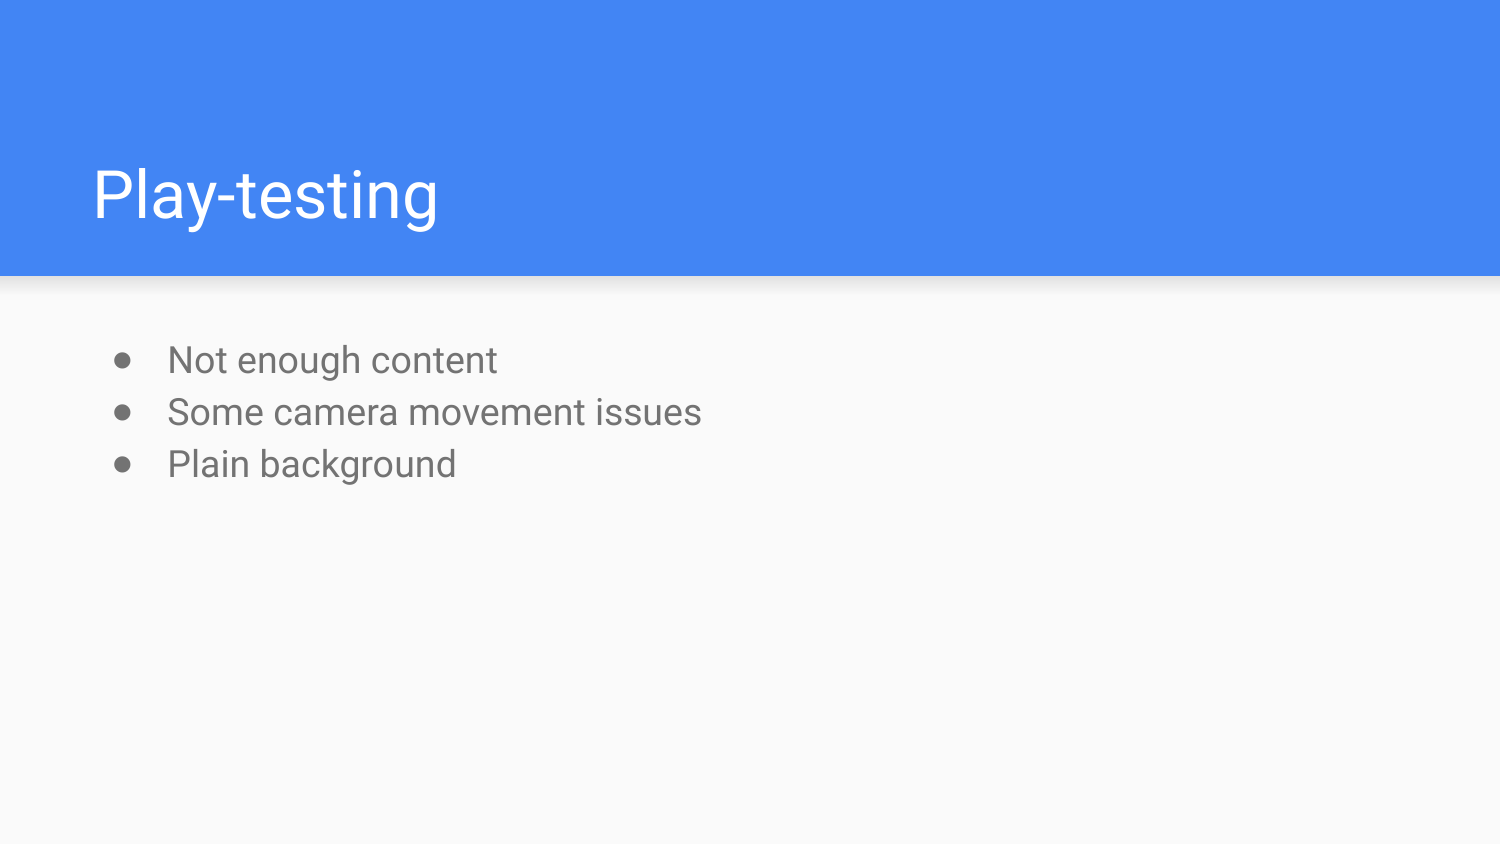

# Play-testing
Not enough content
Some camera movement issues
Plain background